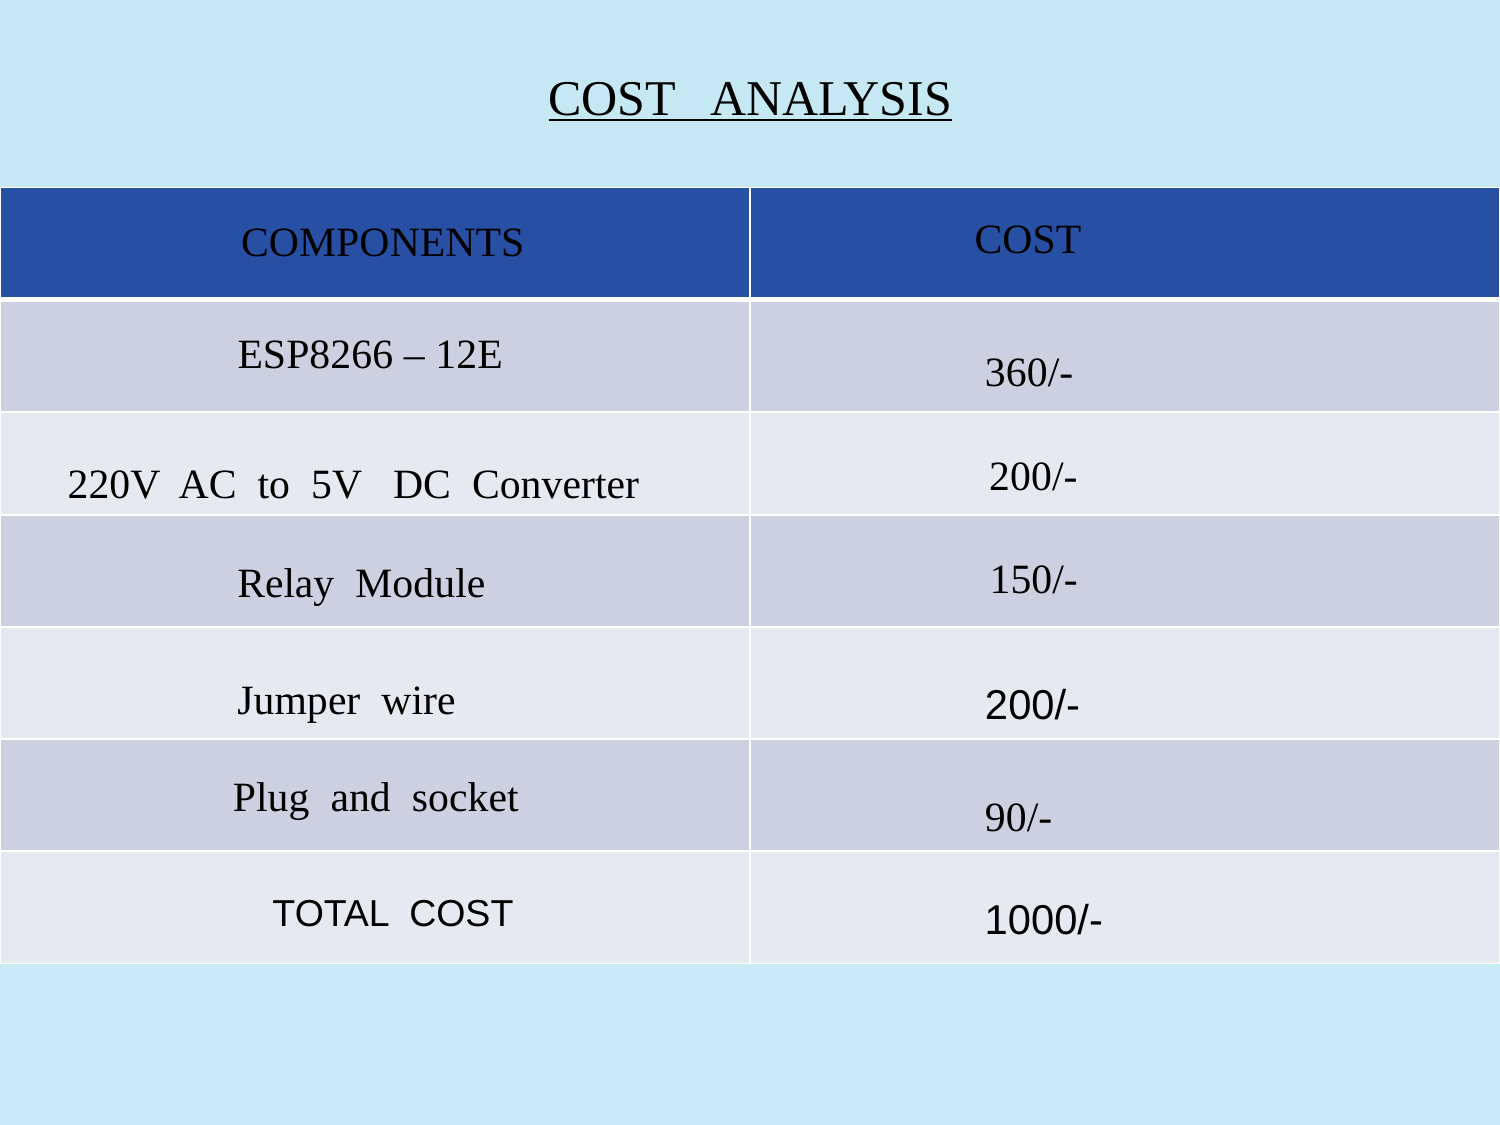

COST   ANALYSIS
|  |  |
| --- | --- |
|  |  |
| 220V AC to 5V DC Converter |  |
|  |  |
|  |  |
|  |  |
|  |  |
COST
COMPONENTS
ESP8266 – 12E
360/-
200/-
150/-
Relay  Module
Jumper  wire
200/-
Plug  and  socket
90/-
TOTAL  COST
1000/-
37